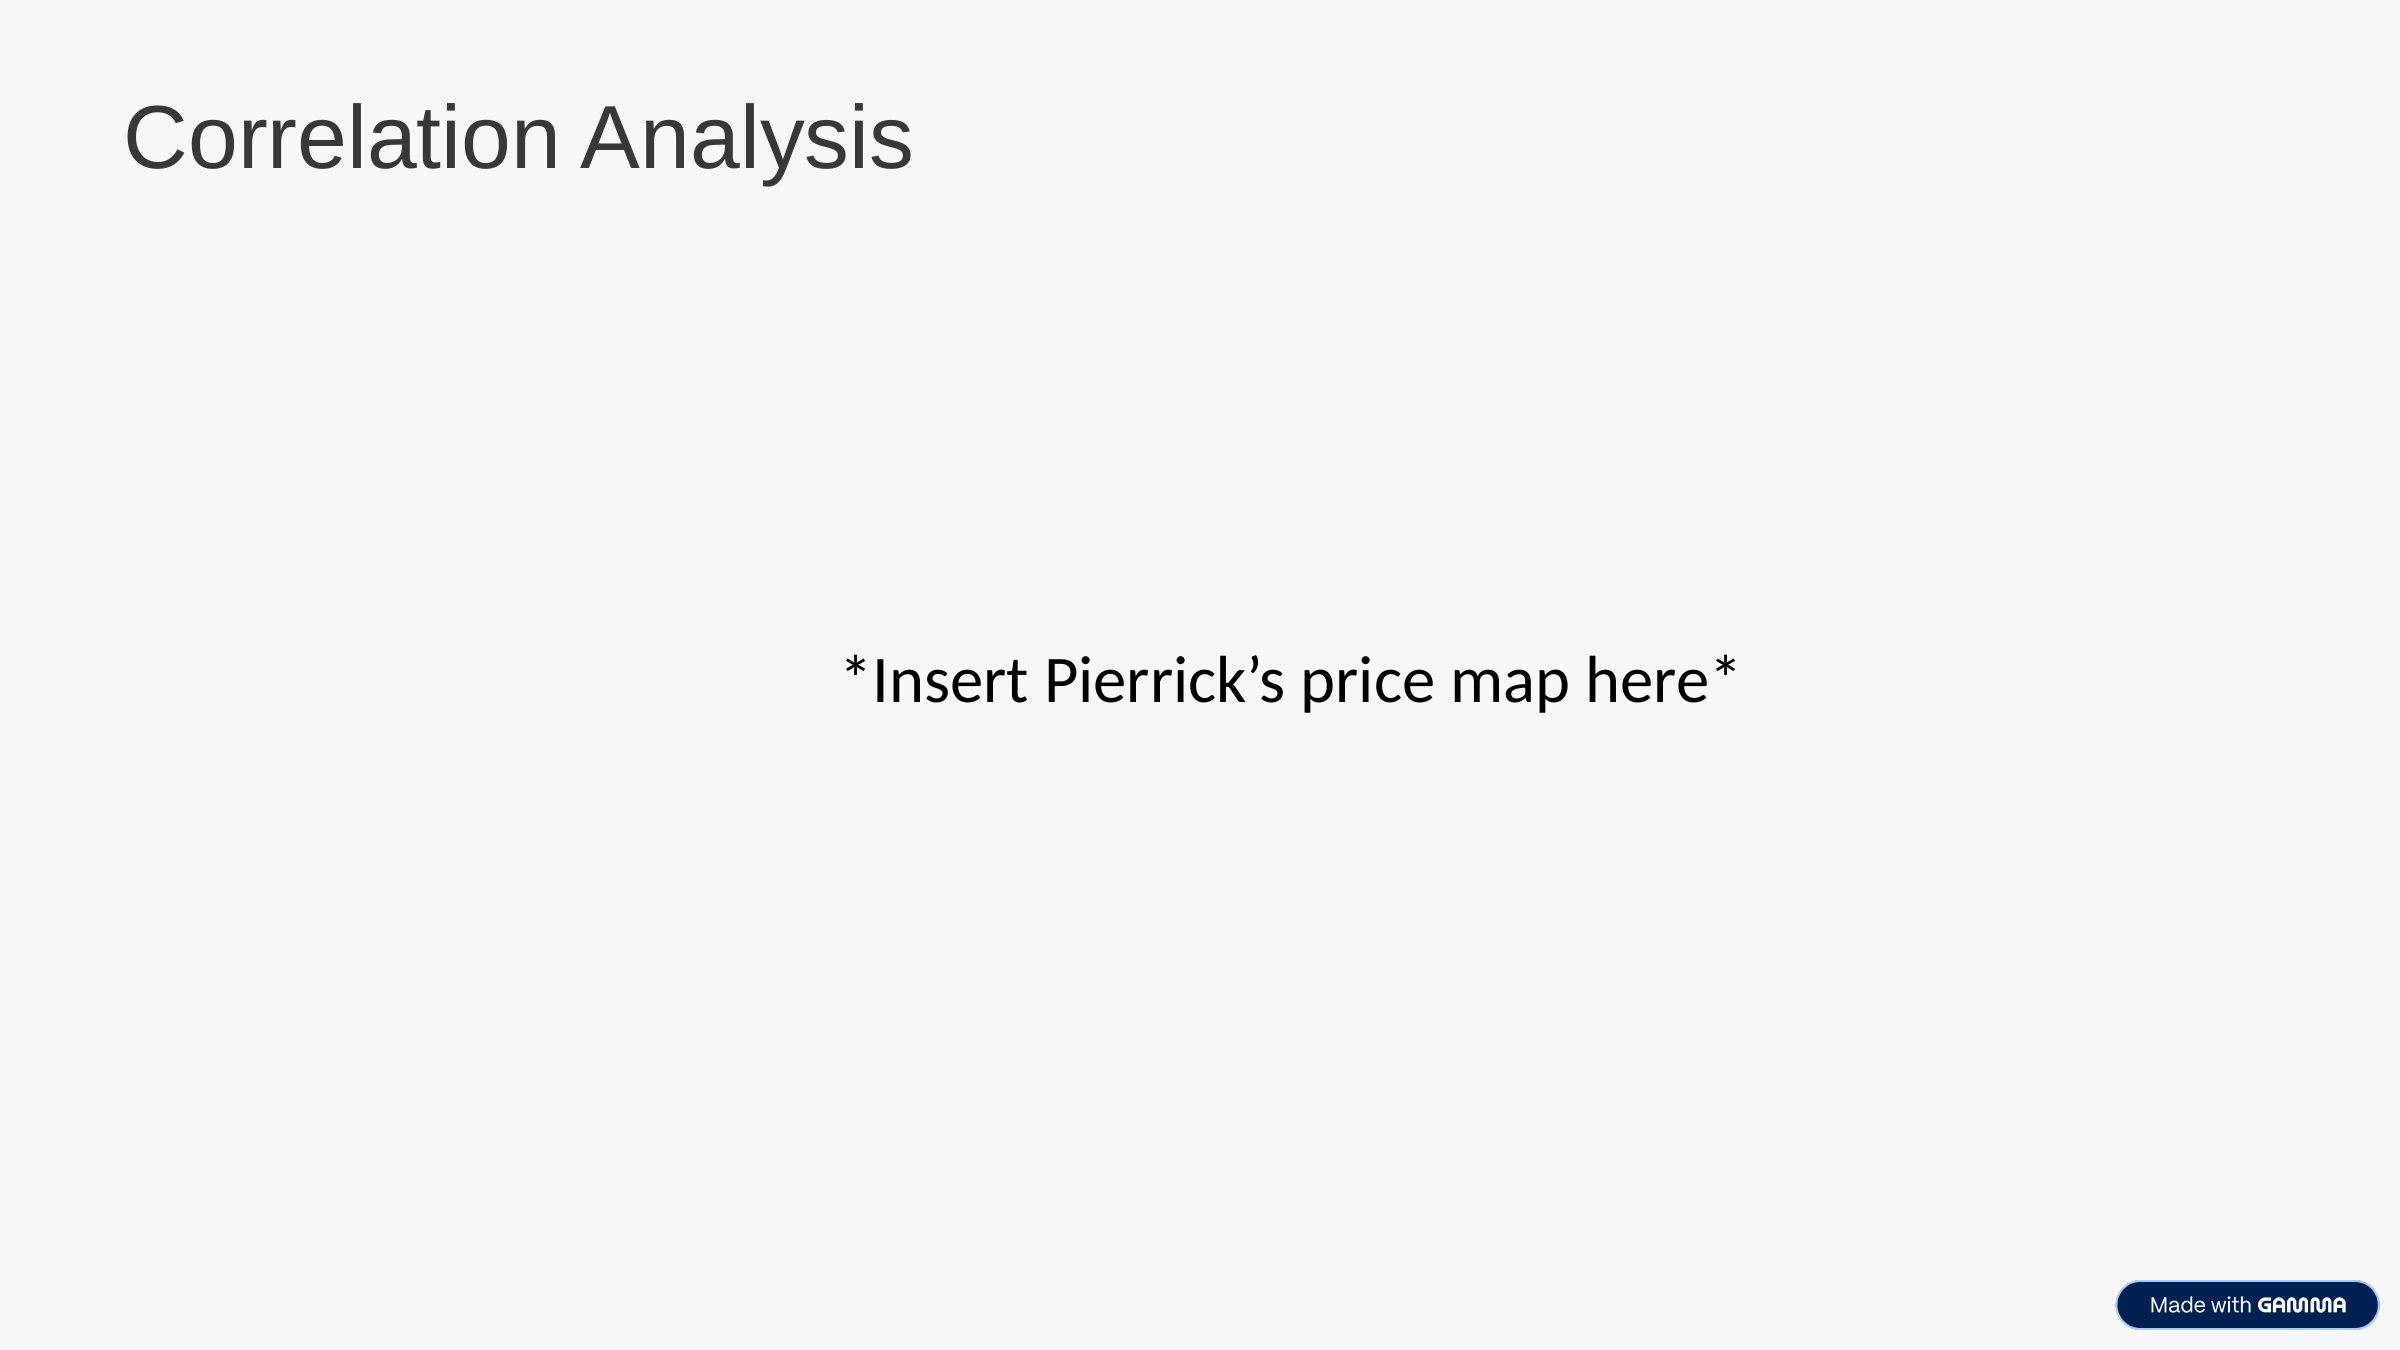

Correlation Analysis
*Insert Pierrick’s price map here*